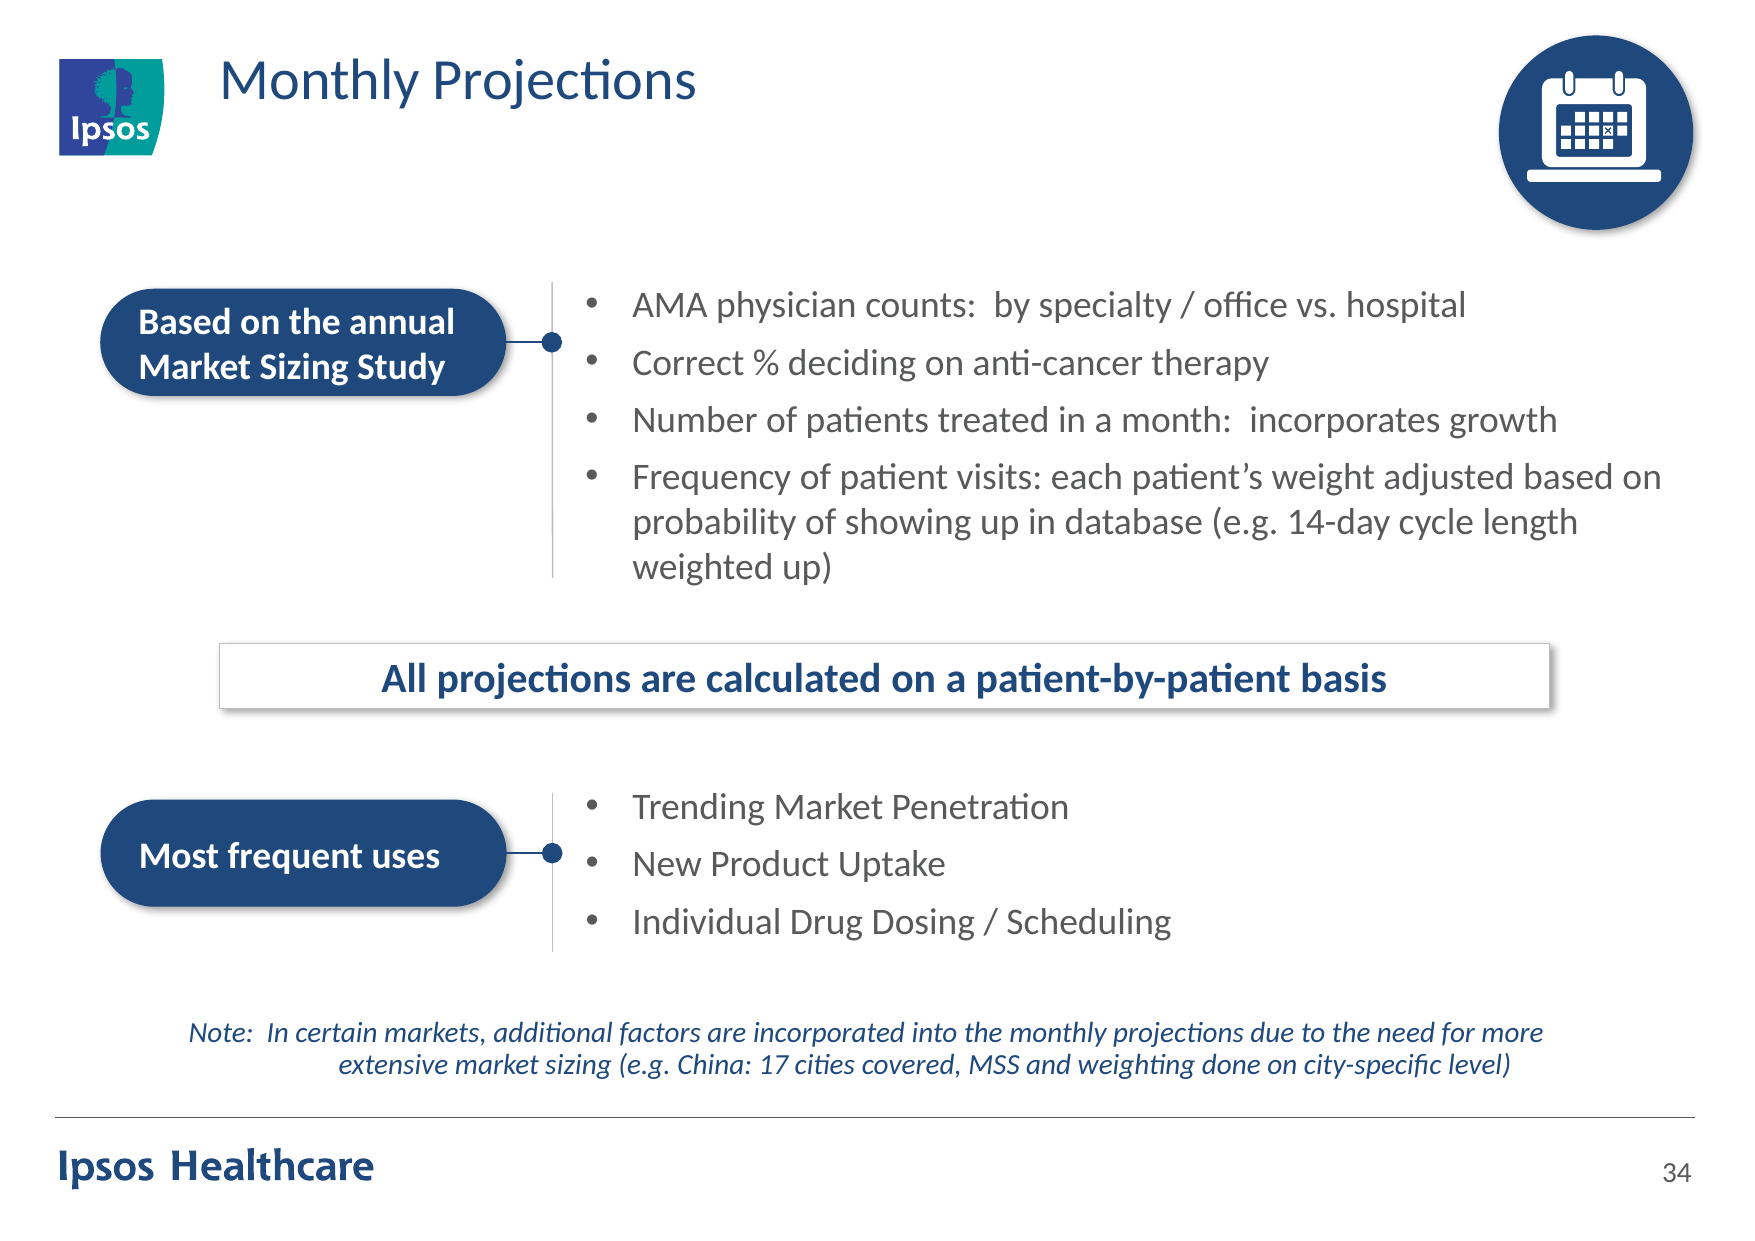

# Monthly Projections
AMA physician counts:  by specialty / office vs. hospital
Correct % deciding on anti-cancer therapy
Number of patients treated in a month:  incorporates growth
Frequency of patient visits: each patient’s weight adjusted based on probability of showing up in database (e.g. 14-day cycle length weighted up)
Based on the annual Market Sizing Study
All projections are calculated on a patient-by-patient basis
Trending Market Penetration
New Product Uptake
Individual Drug Dosing / Scheduling
Most frequent uses
Note:  In certain markets, additional factors are incorporated into the monthly projections due to the need for more 	extensive market sizing (e.g. China: 17 cities covered, MSS and weighting done on city-specific level)

34